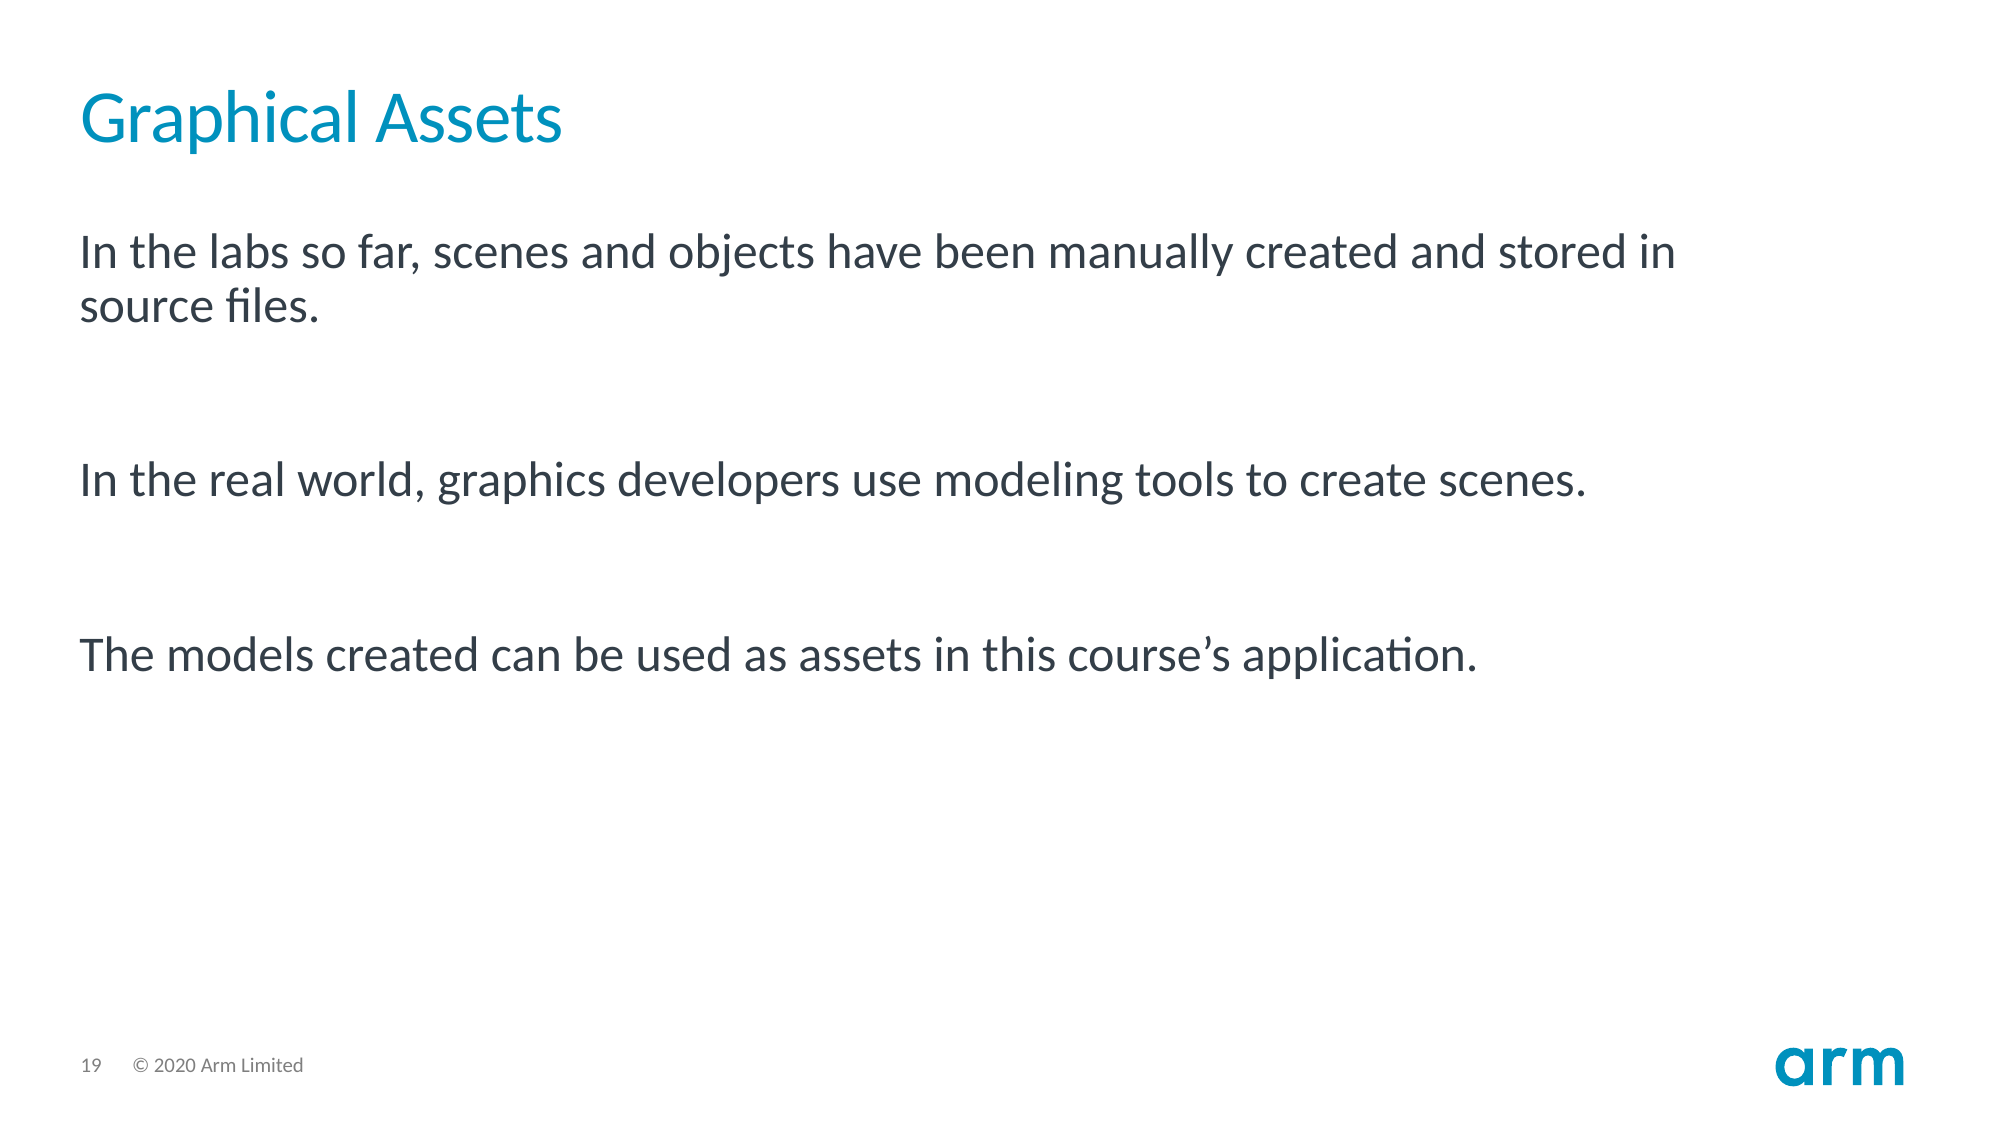

# Graphical Assets
In the labs so far, scenes and objects have been manually created and stored in source files.

In the real world, graphics developers use modeling tools to create scenes.

The models created can be used as assets in this course’s application.